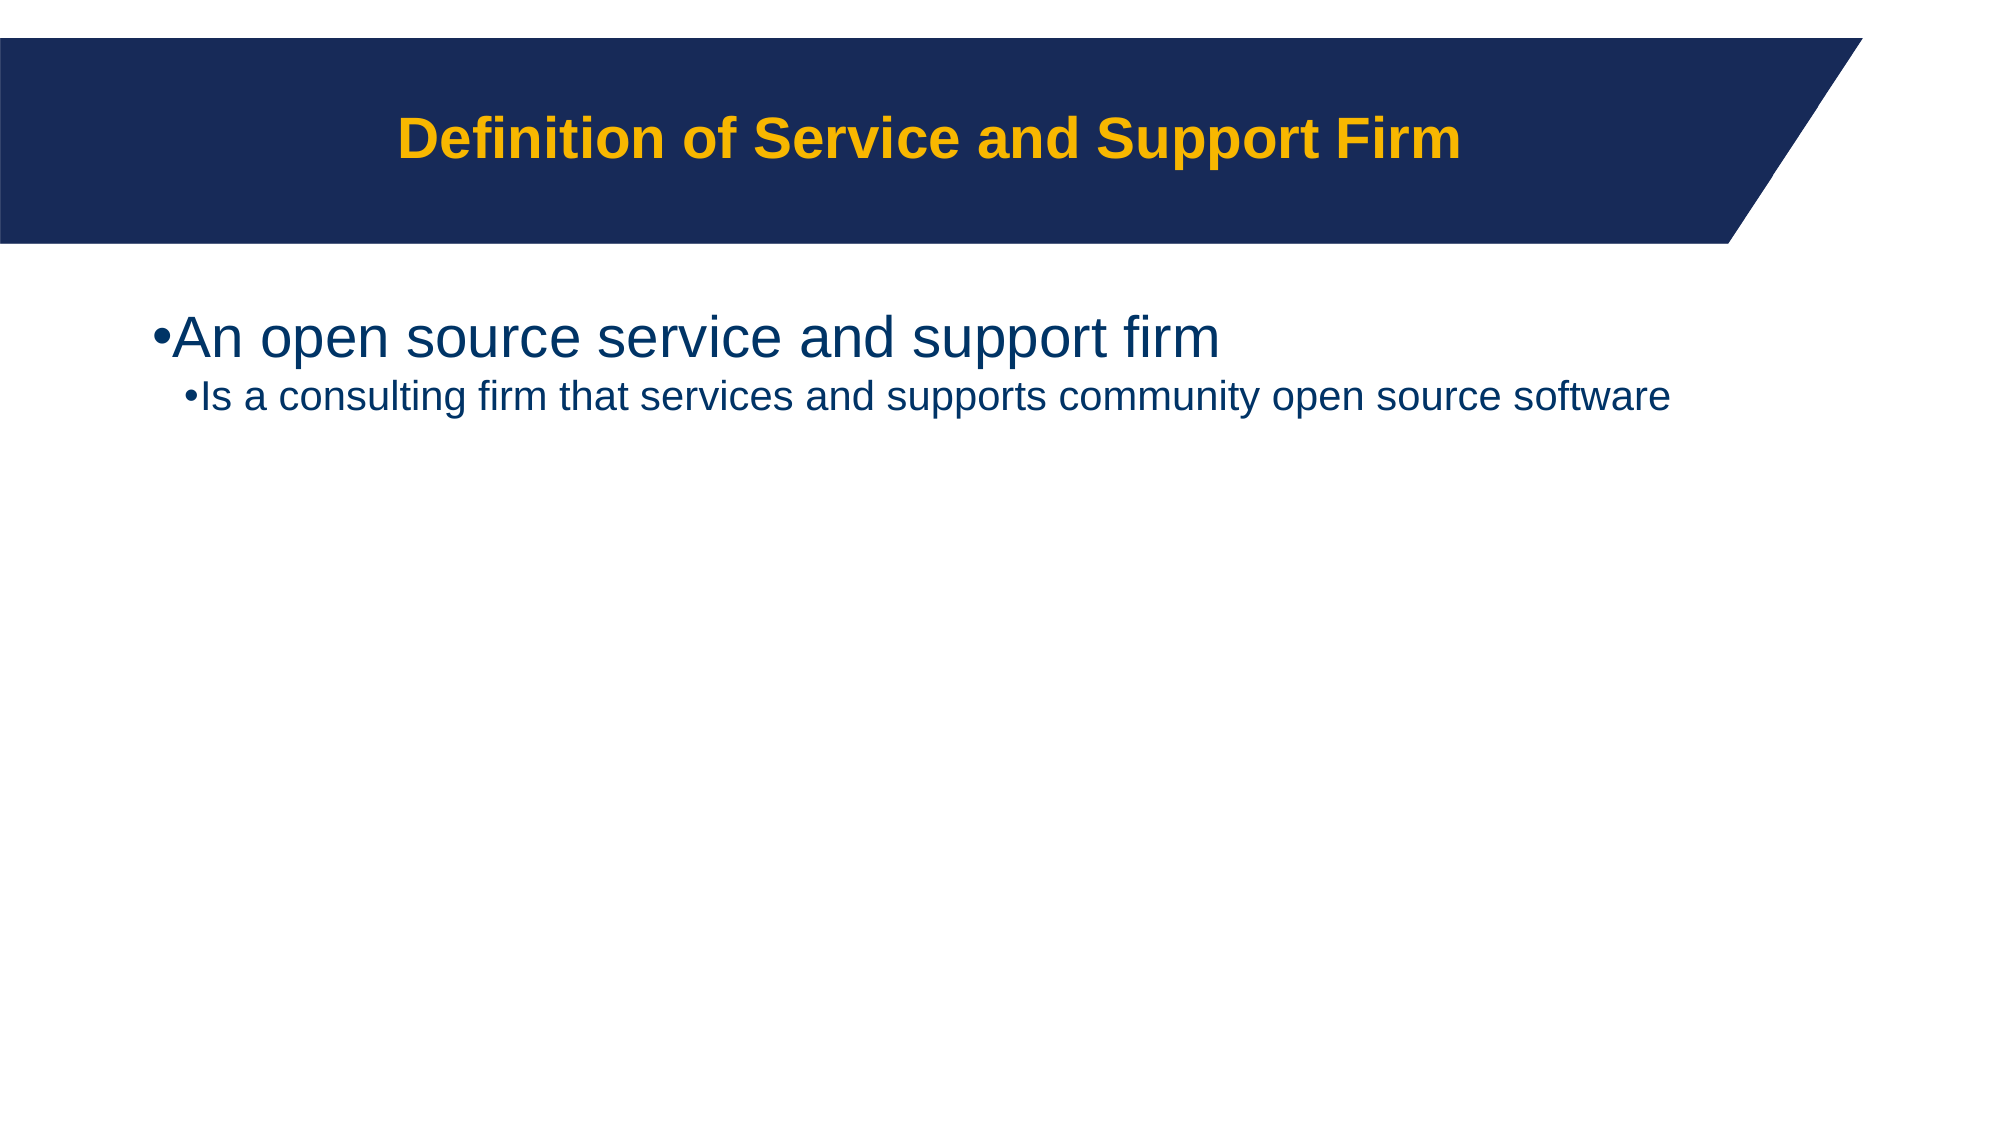

# Definition of Service and Support Firm
An open source service and support firm
Is a consulting firm that services and supports community open source software